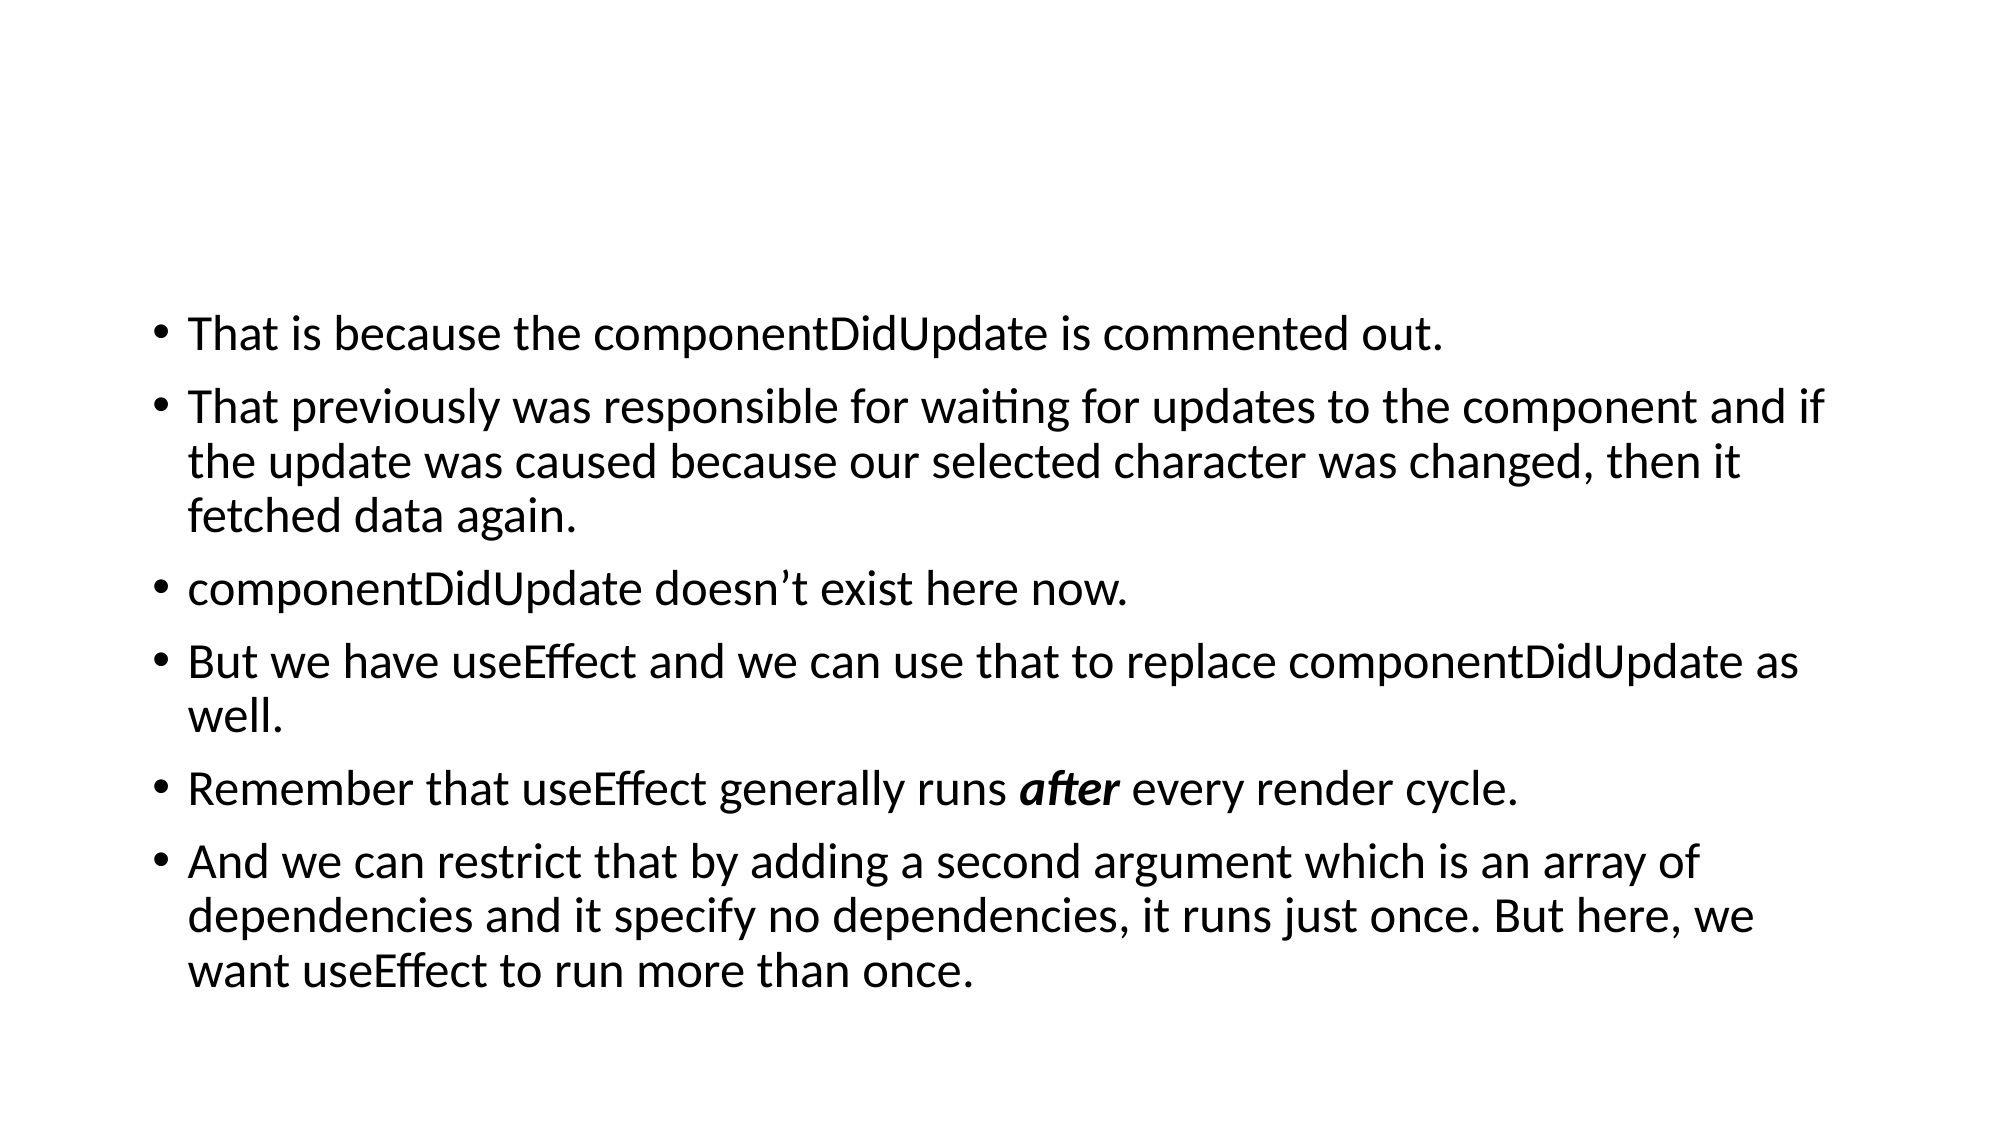

#
That is because the componentDidUpdate is commented out.
That previously was responsible for waiting for updates to the component and if the update was caused because our selected character was changed, then it fetched data again.
componentDidUpdate doesn’t exist here now.
But we have useEffect and we can use that to replace componentDidUpdate as well.
Remember that useEffect generally runs after every render cycle.
And we can restrict that by adding a second argument which is an array of dependencies and it specify no dependencies, it runs just once. But here, we want useEffect to run more than once.